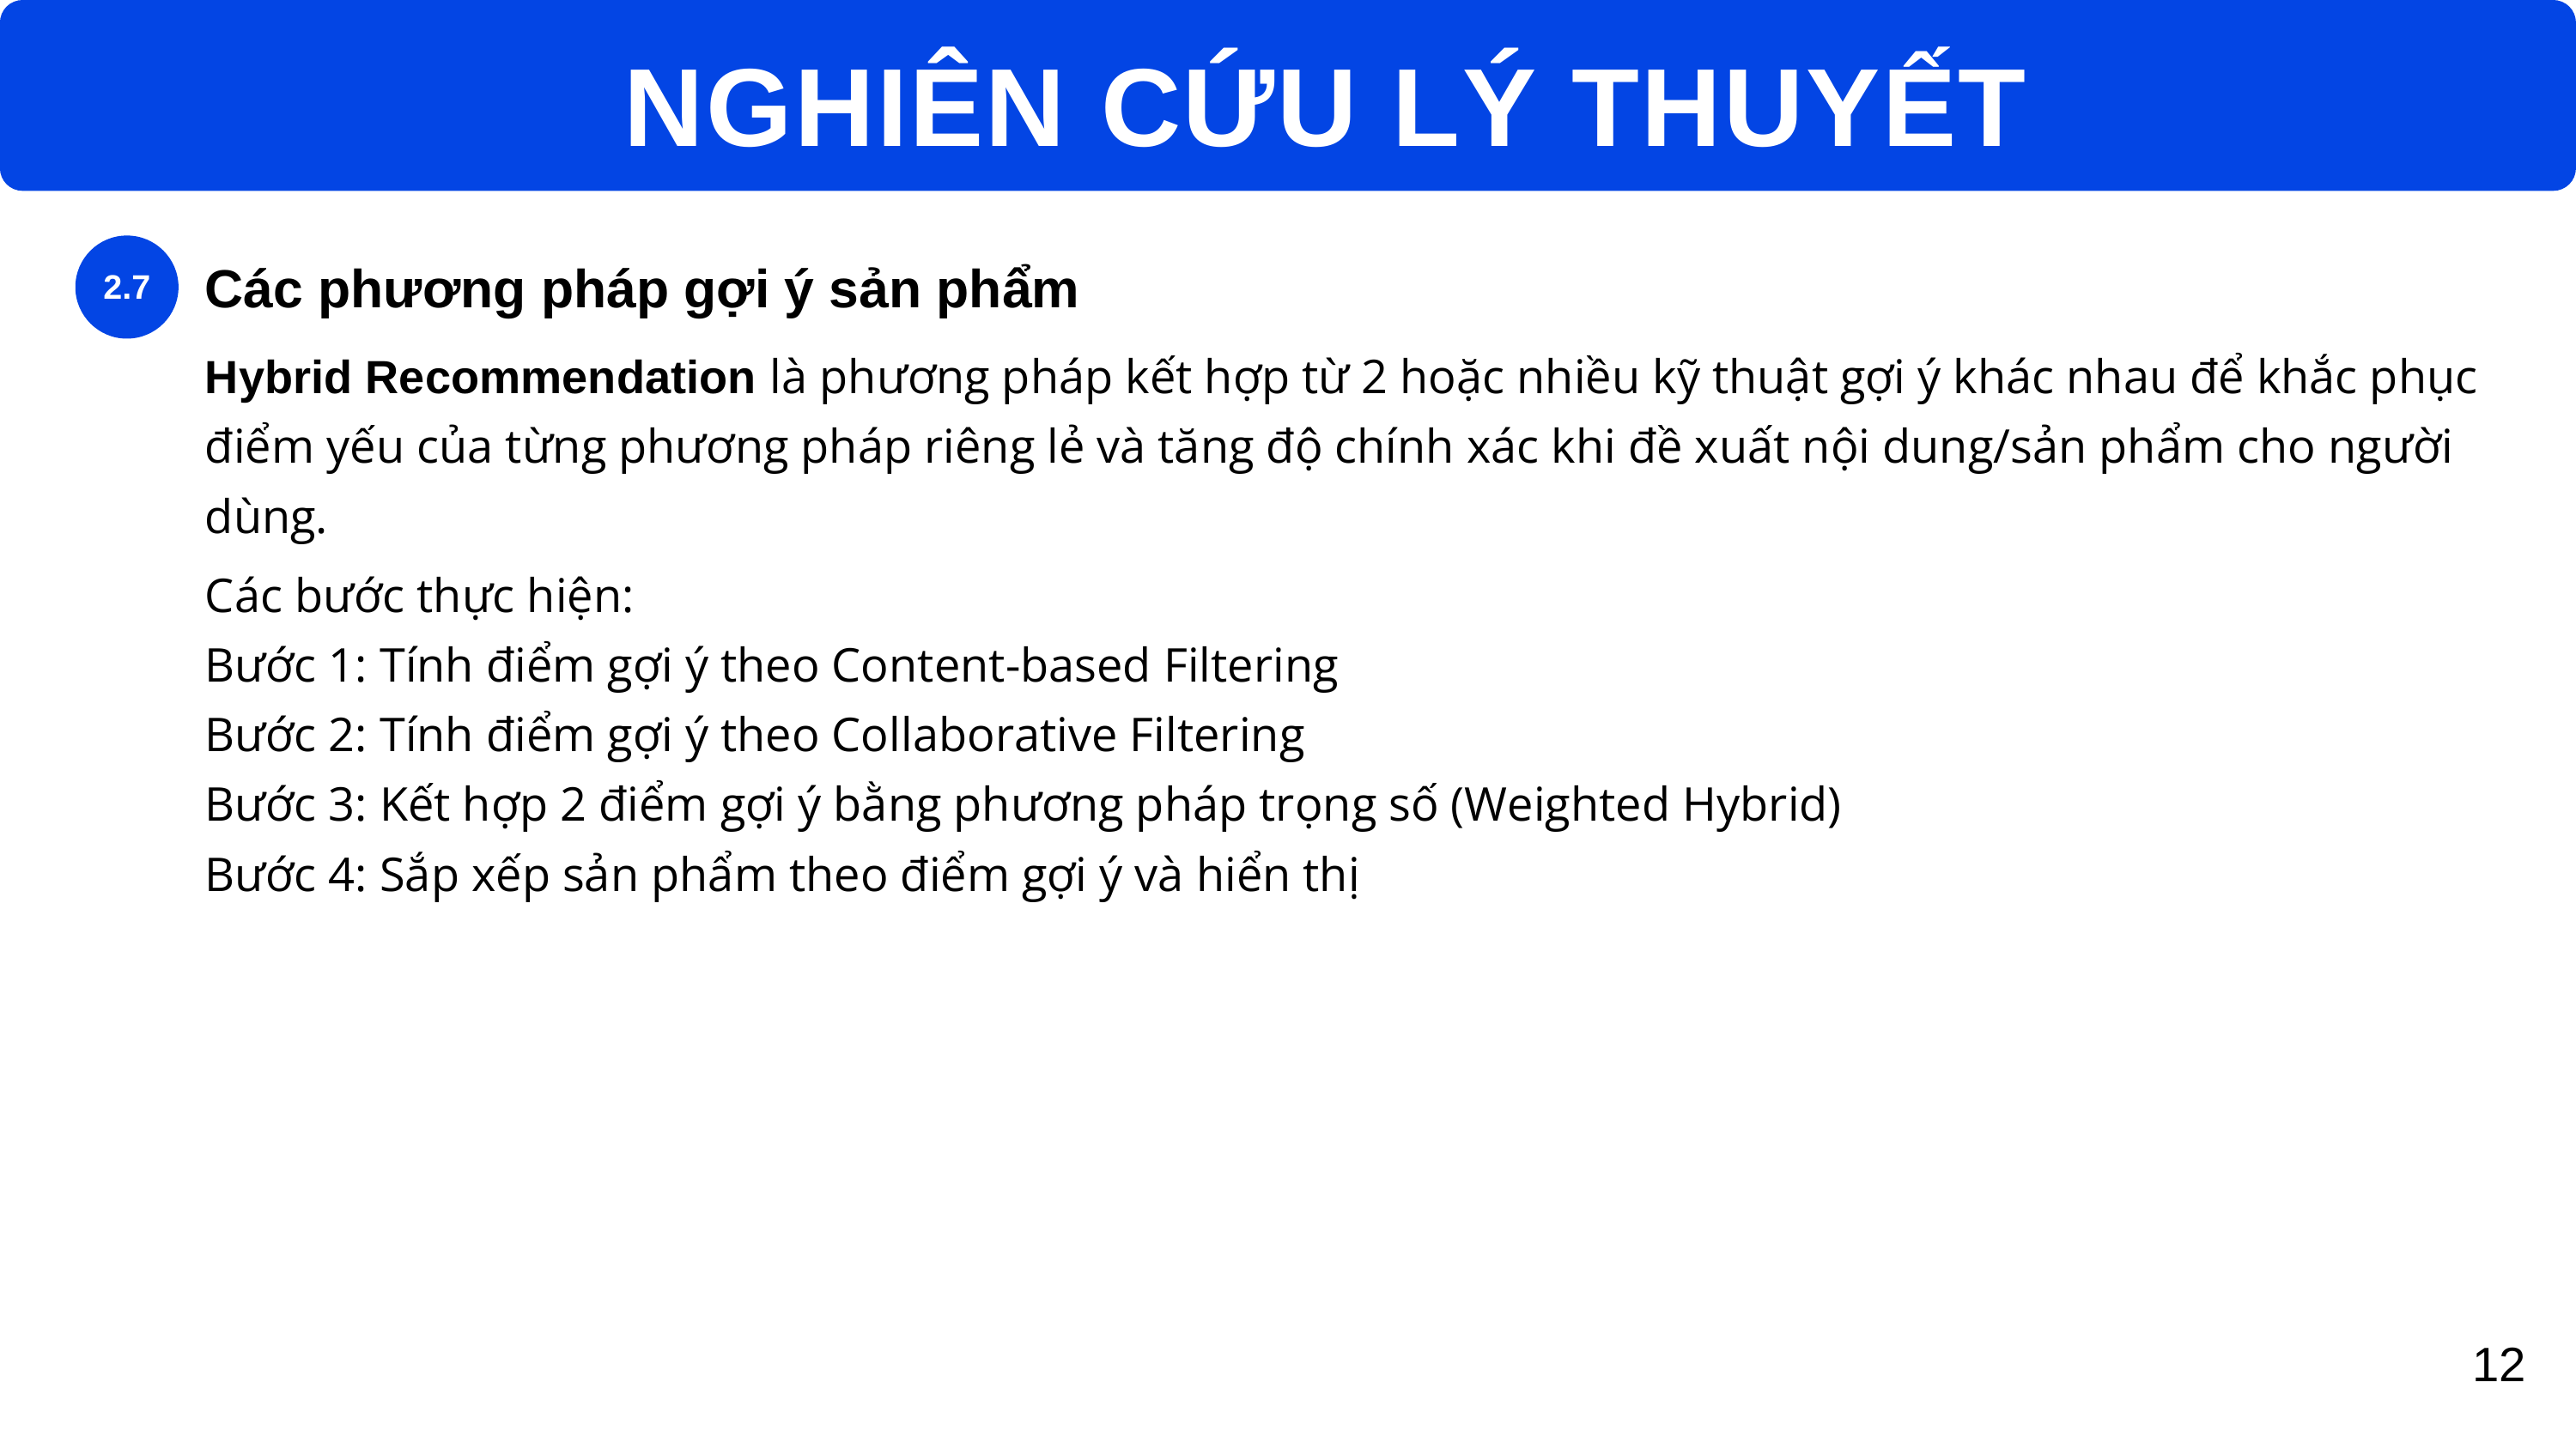

NGHIÊN CỨU LÝ THUYẾT

2.7
Các phương pháp gợi ý sản phẩm

Hybrid Recommendation là phương pháp kết hợp từ 2 hoặc nhiều kỹ thuật gợi ý khác nhau để khắc phục điểm yếu của từng phương pháp riêng lẻ và tăng độ chính xác khi đề xuất nội dung/sản phẩm cho người dùng.
Các bước thực hiện:
Bước 1: Tính điểm gợi ý theo Content-based Filtering
Bước 2: Tính điểm gợi ý theo Collaborative Filtering
Bước 3: Kết hợp 2 điểm gợi ý bằng phương pháp trọng số (Weighted Hybrid)
Bước 4: Sắp xếp sản phẩm theo điểm gợi ý và hiển thị

12